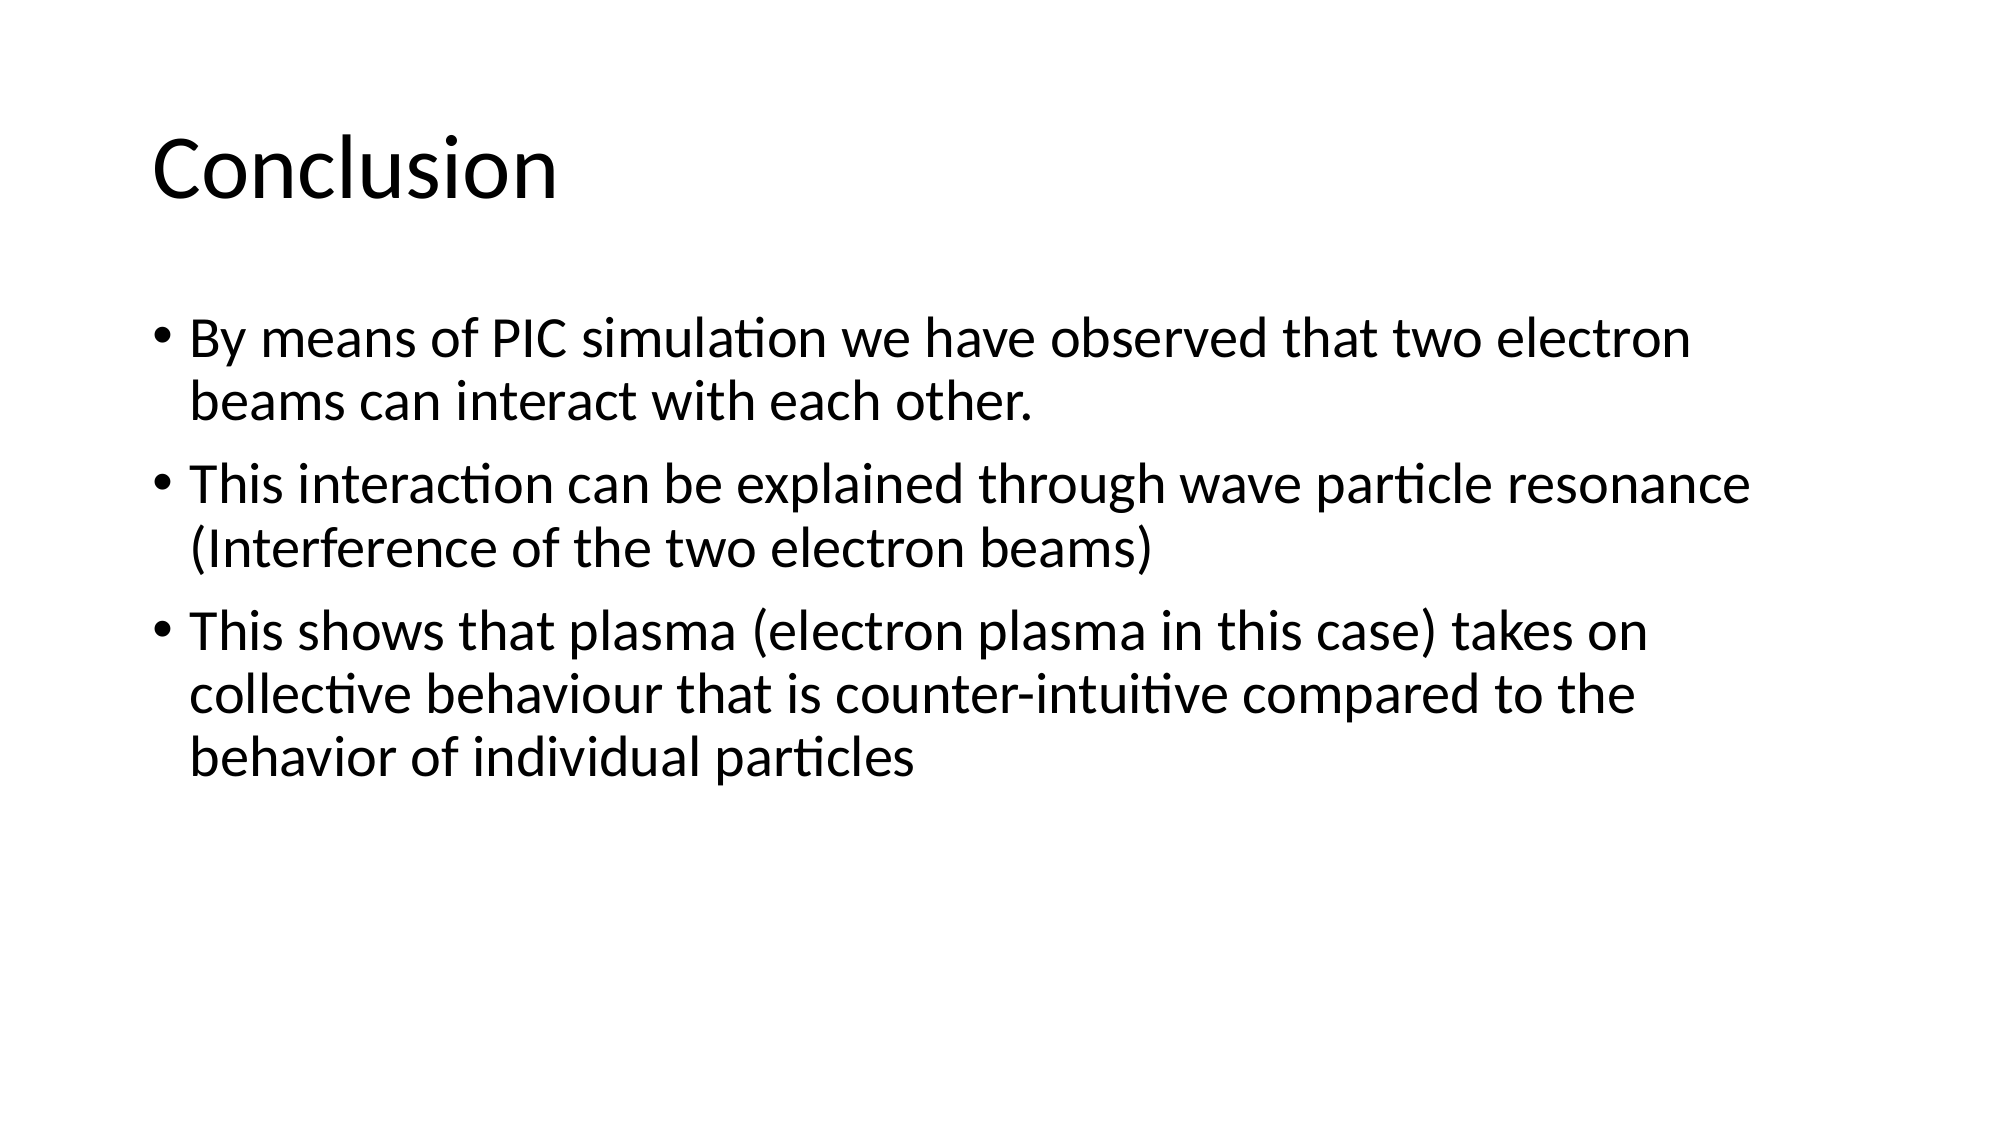

# Conclusion
By means of PIC simulation we have observed that two electron beams can interact with each other.
This interaction can be explained through wave particle resonance (Interference of the two electron beams)
This shows that plasma (electron plasma in this case) takes on collective behaviour that is counter-intuitive compared to the behavior of individual particles